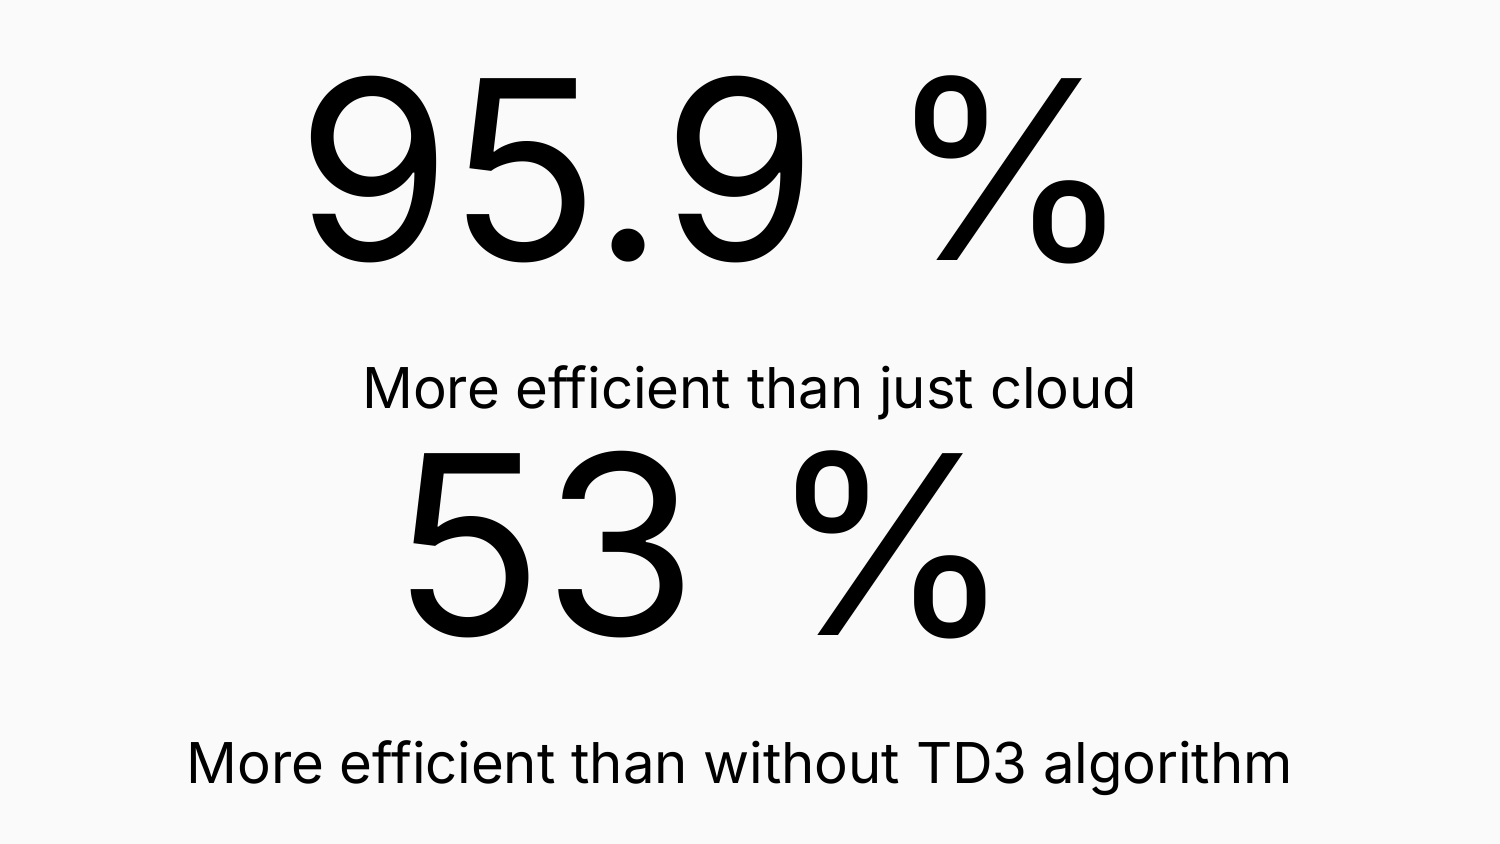

# 95.9 %
More efficient than just cloud
53 %
More efficient than without TD3 algorithm